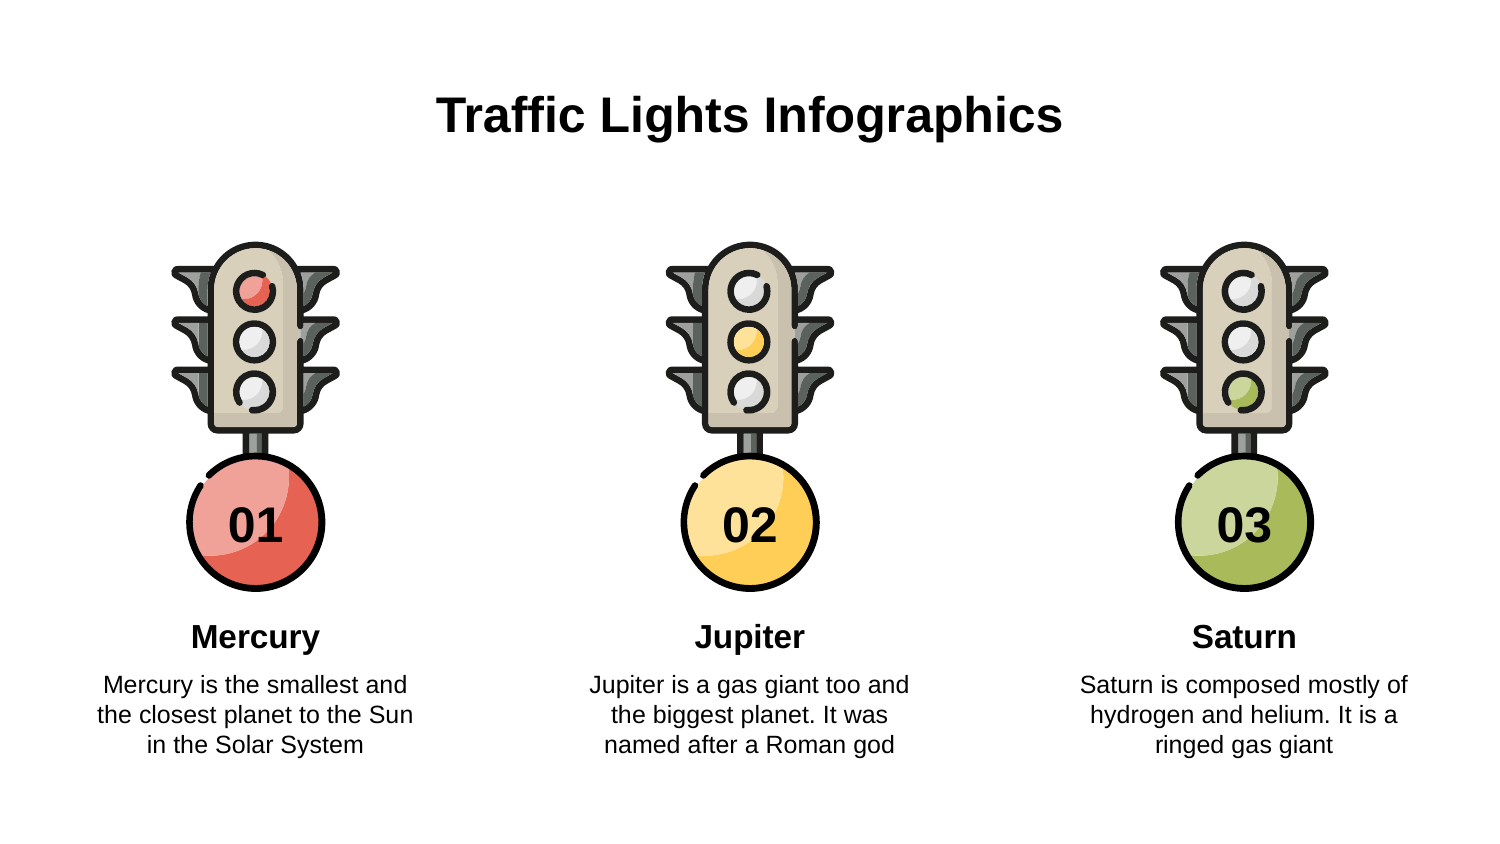

# Traffic Lights Infographics

01
02
03
Mercury
Jupiter
Saturn
Mercury is the smallest and the closest planet to the Sun in the Solar System
Jupiter is a gas giant too and the biggest planet. It was named after a Roman god
Saturn is composed mostly of hydrogen and helium. It is a ringed gas giant